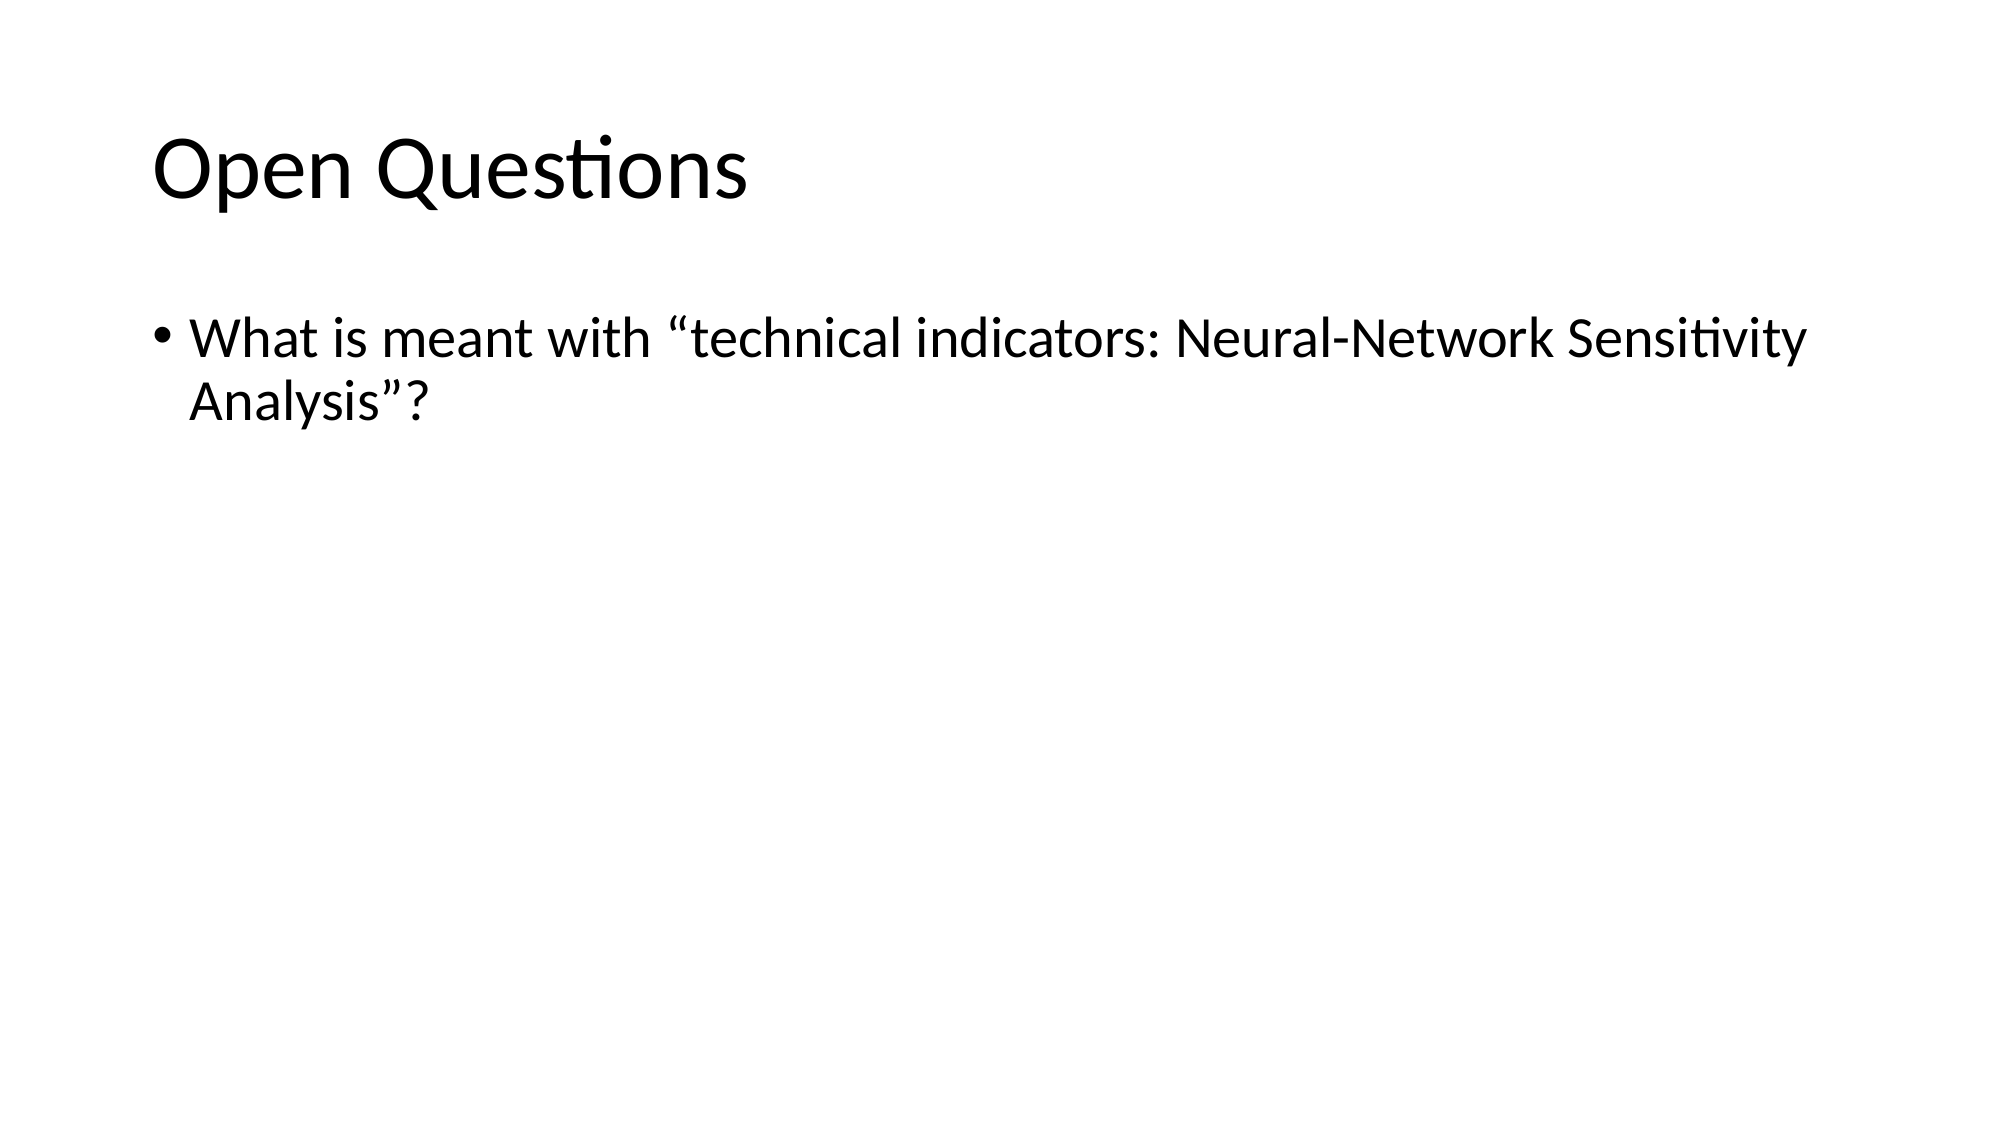

# Open Questions
What is meant with “technical indicators: Neural-Network Sensitivity Analysis”?